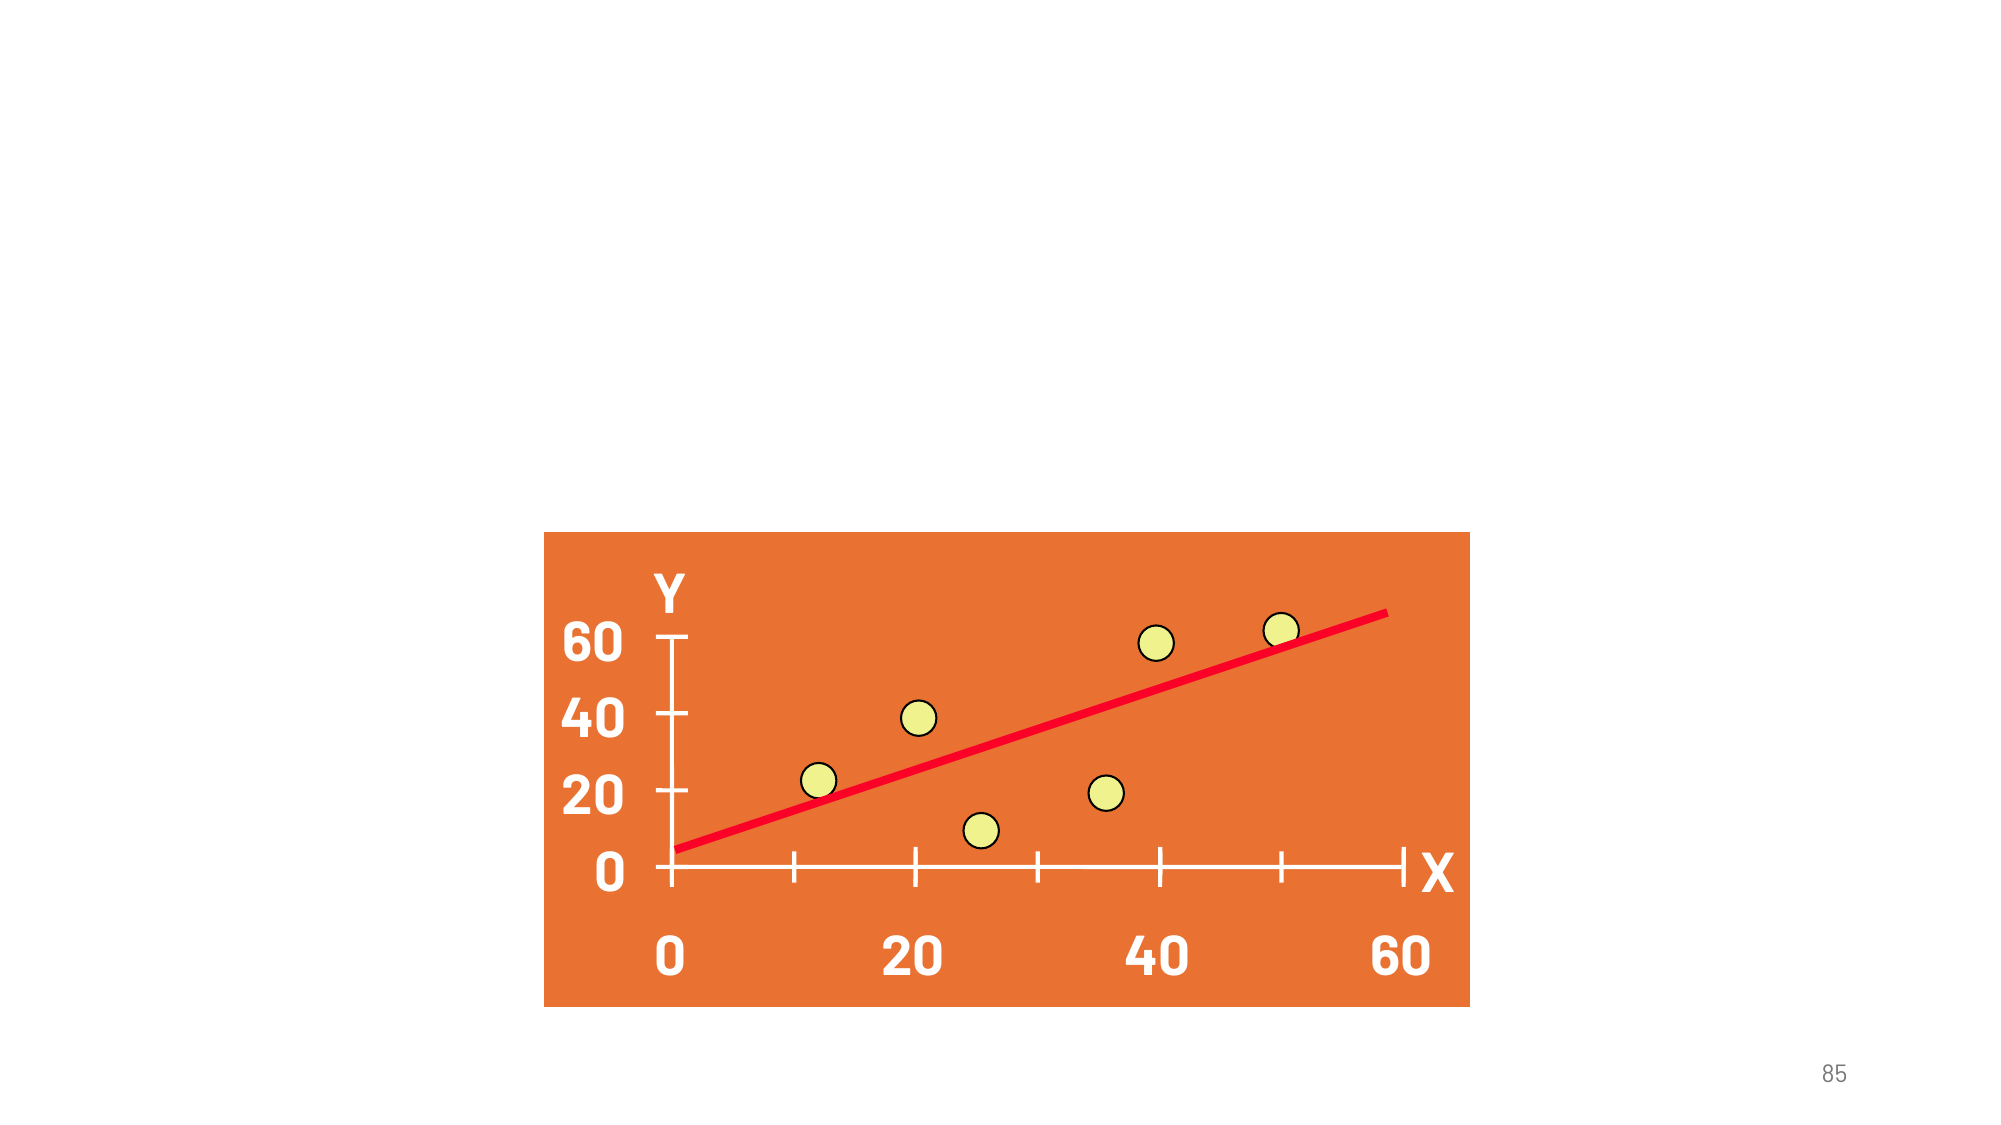

Y
60

40

20

0
X

0
20
40
60
85